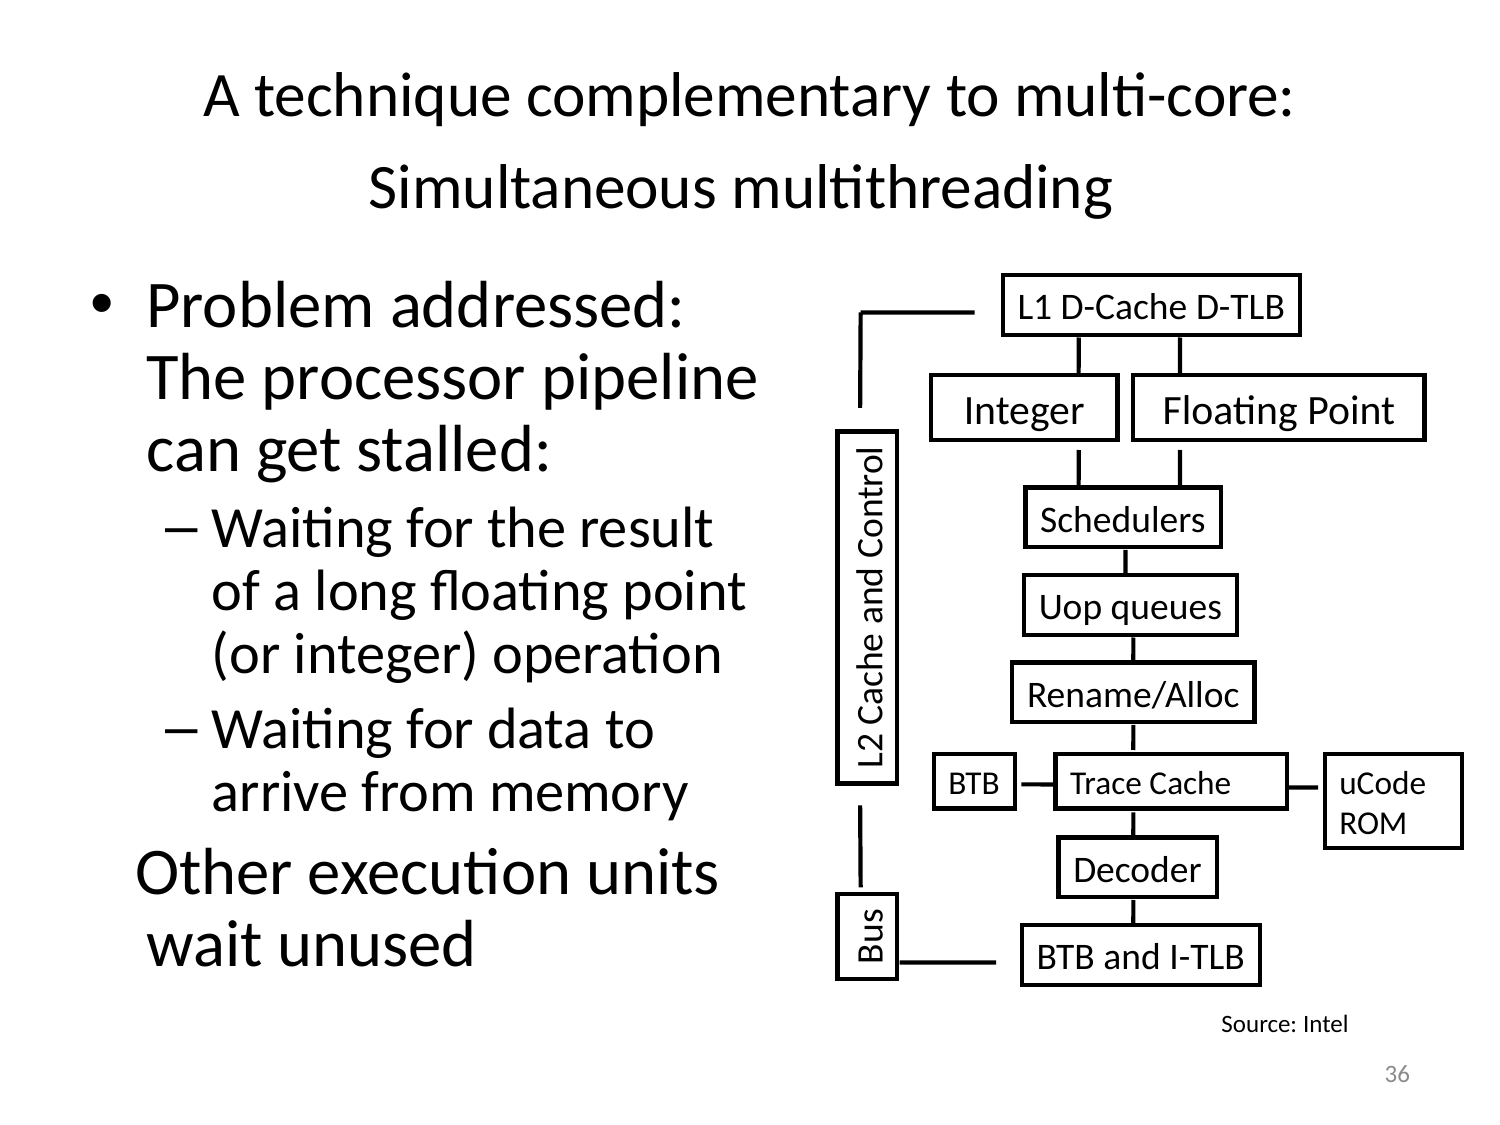

# A technique complementary to multi-core: Simultaneous multithreading
Problem addressed:
The processor pipeline
can get stalled:
Waiting for the result
of a long floating point
(or integer) operation
Waiting for data to
arrive from memory
   Other execution units
wait unused
L1 D-Cache D-TLB

Integer
Floating Point

Schedulers

Uop queues
L2 Cache and Control

Rename/Alloc

BTB
Trace Cache
uCode
ROM

Decoder

Bus
BTB and I-TLB

Source: Intel
36